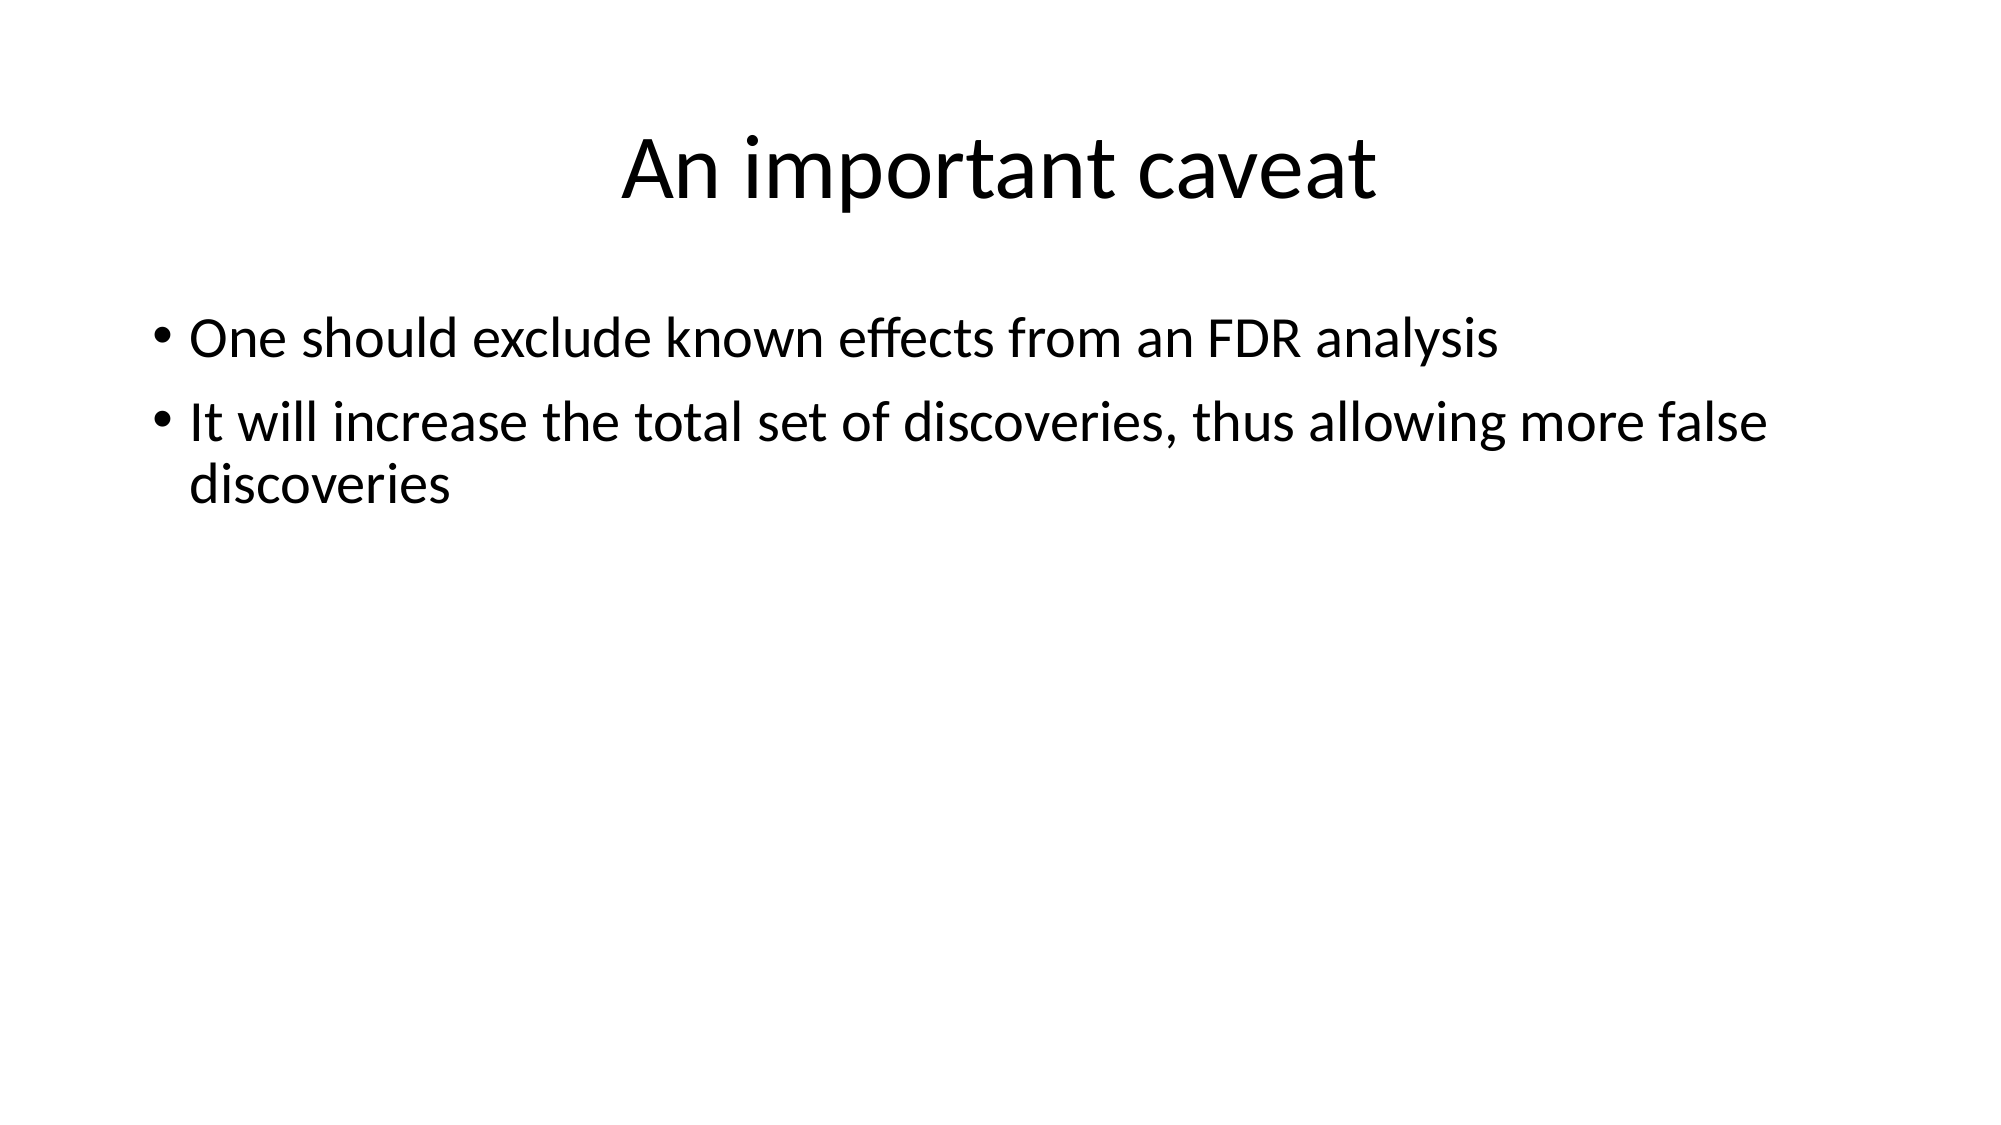

# An important caveat
One should exclude known effects from an FDR analysis
It will increase the total set of discoveries, thus allowing more false discoveries